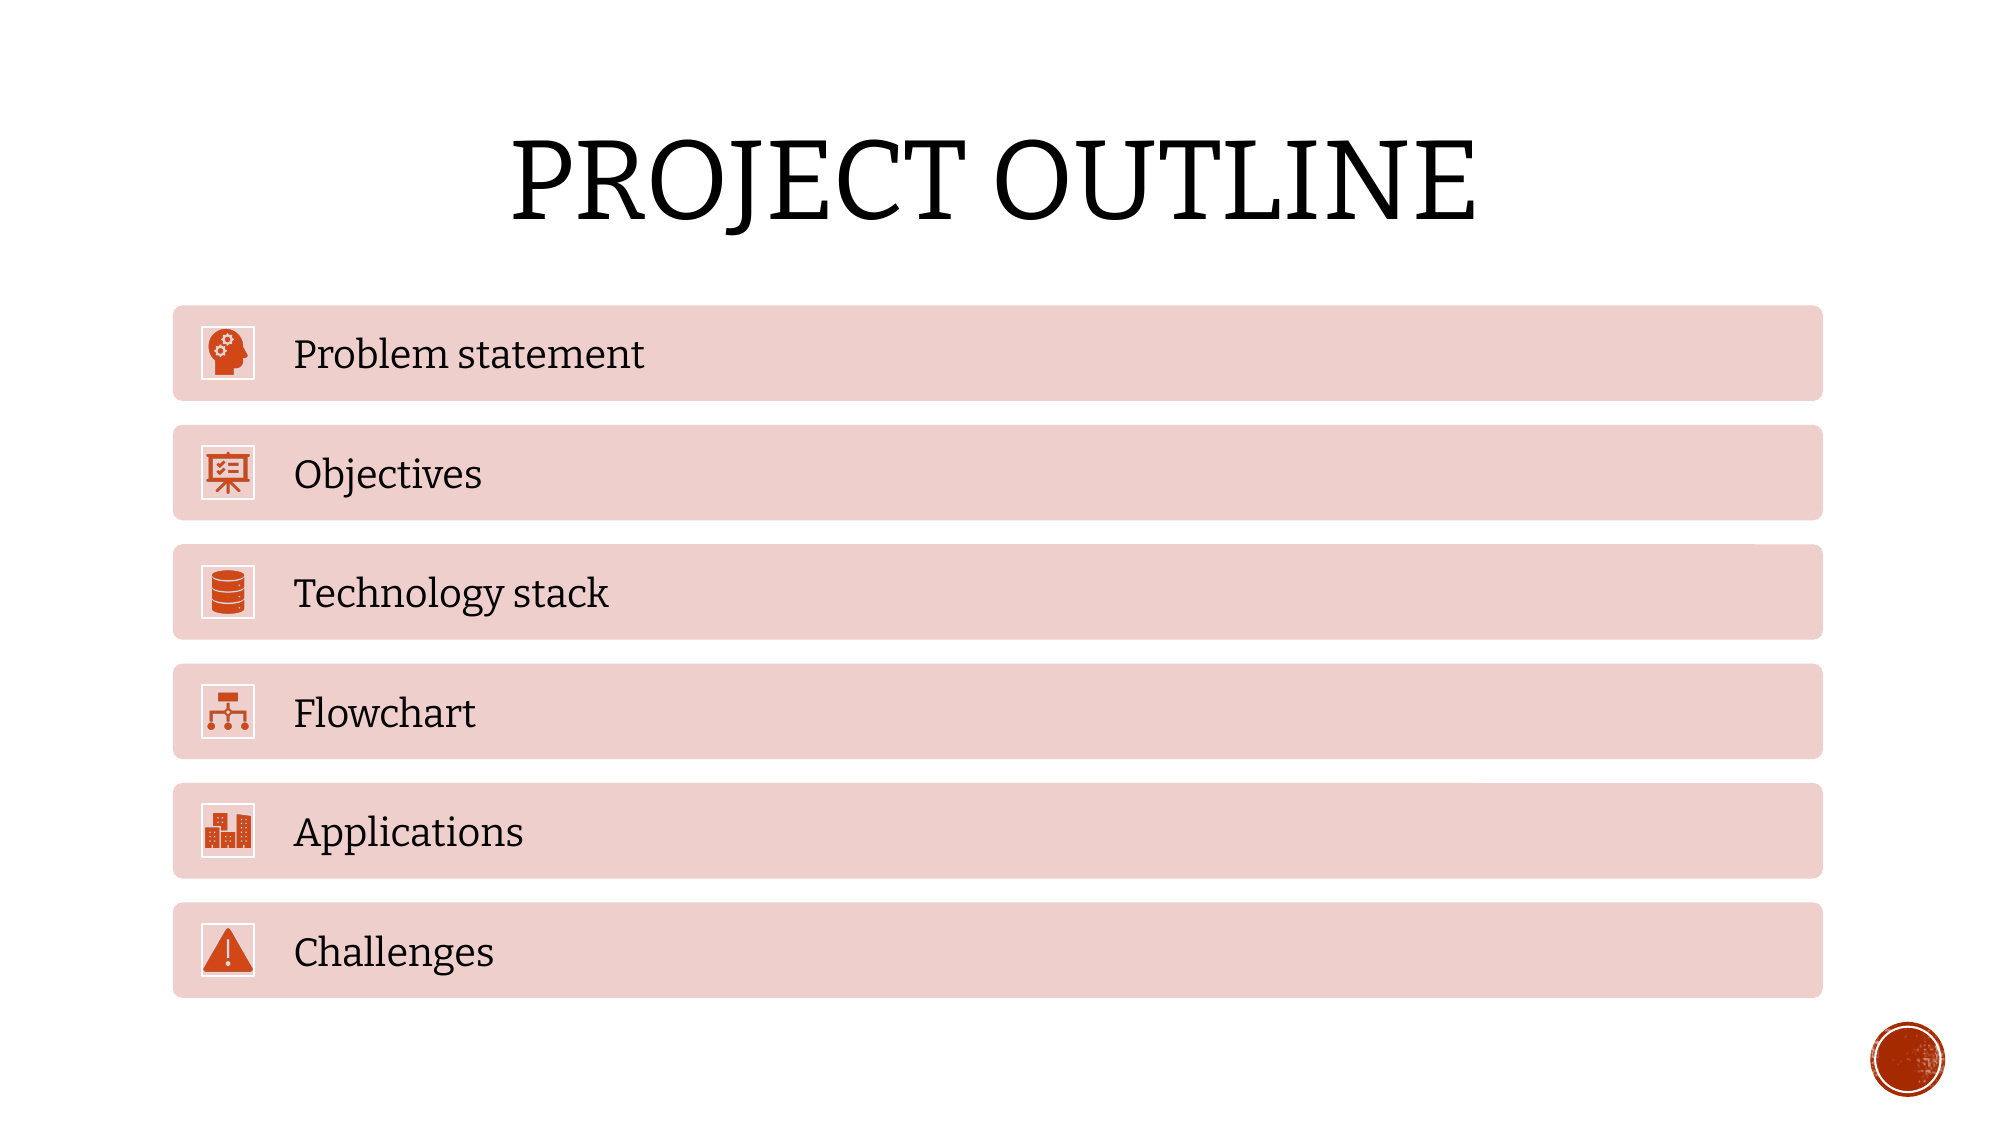

# Project outline
Problem statement
Objectives
Technology stack
Flowchart
Applications
Challenges